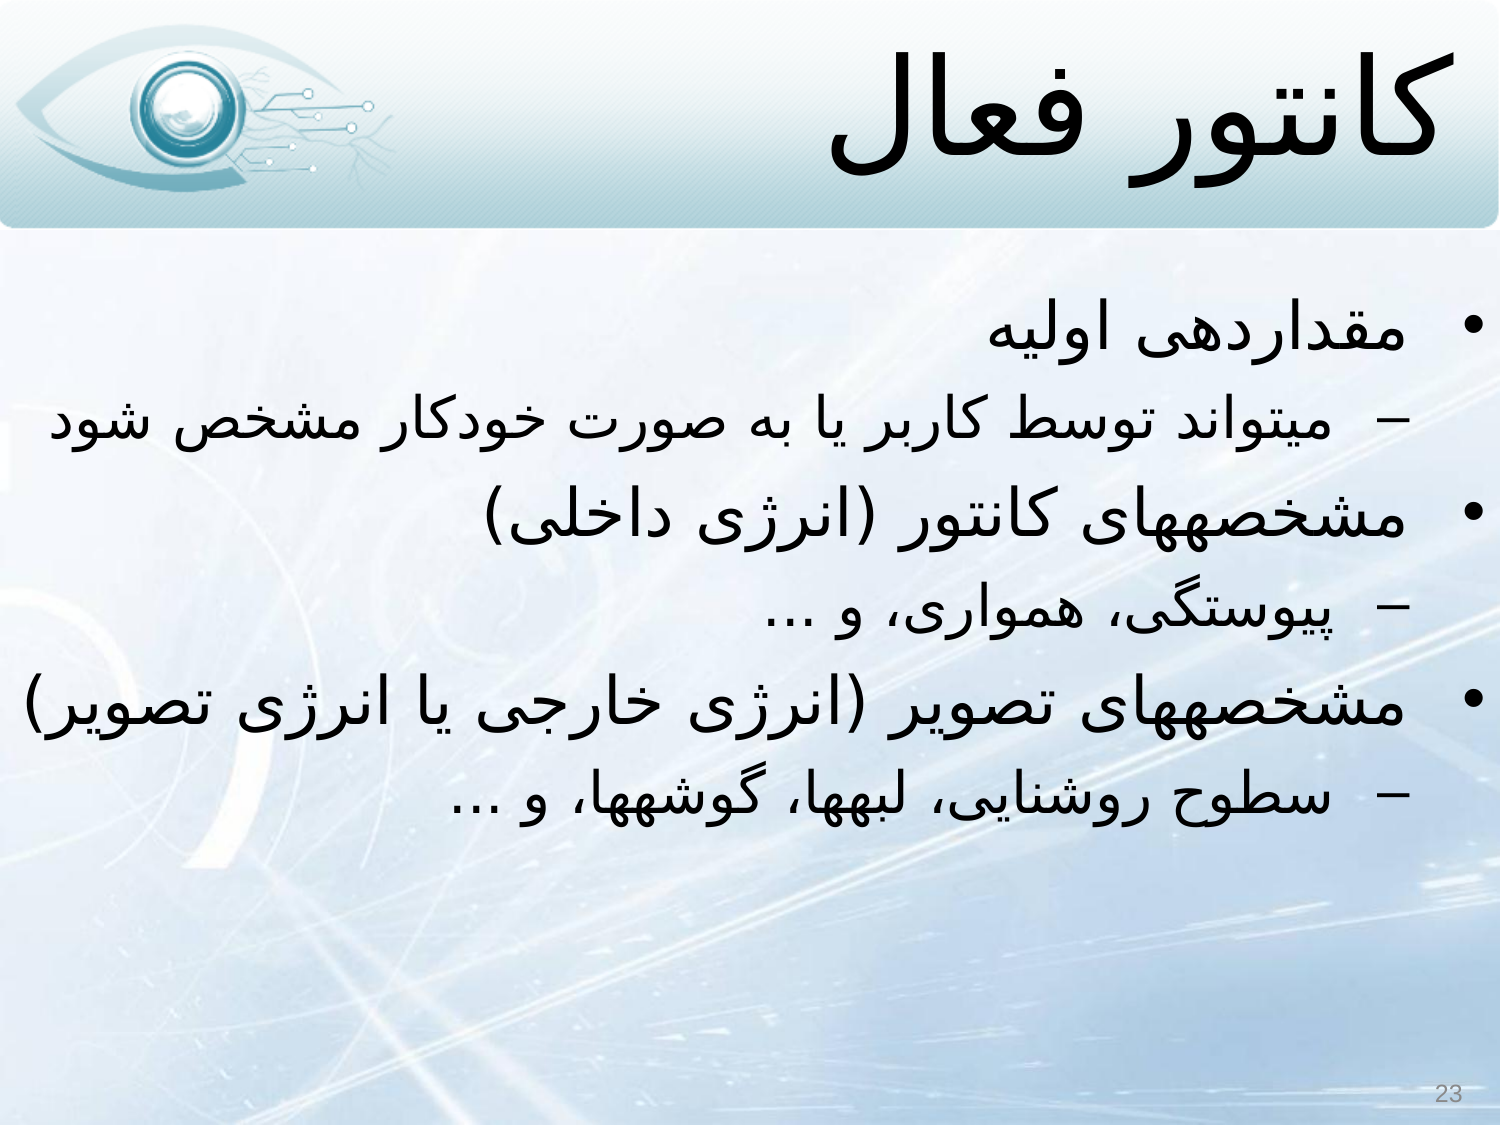

# کانتور فعال
مقداردهی اولیه
می‏تواند توسط کاربر یا به صورت خودکار مشخص شود
مشخصه‏های کانتور (انرژی داخلی)
پیوستگی، همواری، و ...
مشخصه‏های تصویر (انرژی خارجی یا انرژی تصویر)
سطوح روشنایی، لبه‏ها، گوشه‏ها، و ...
23